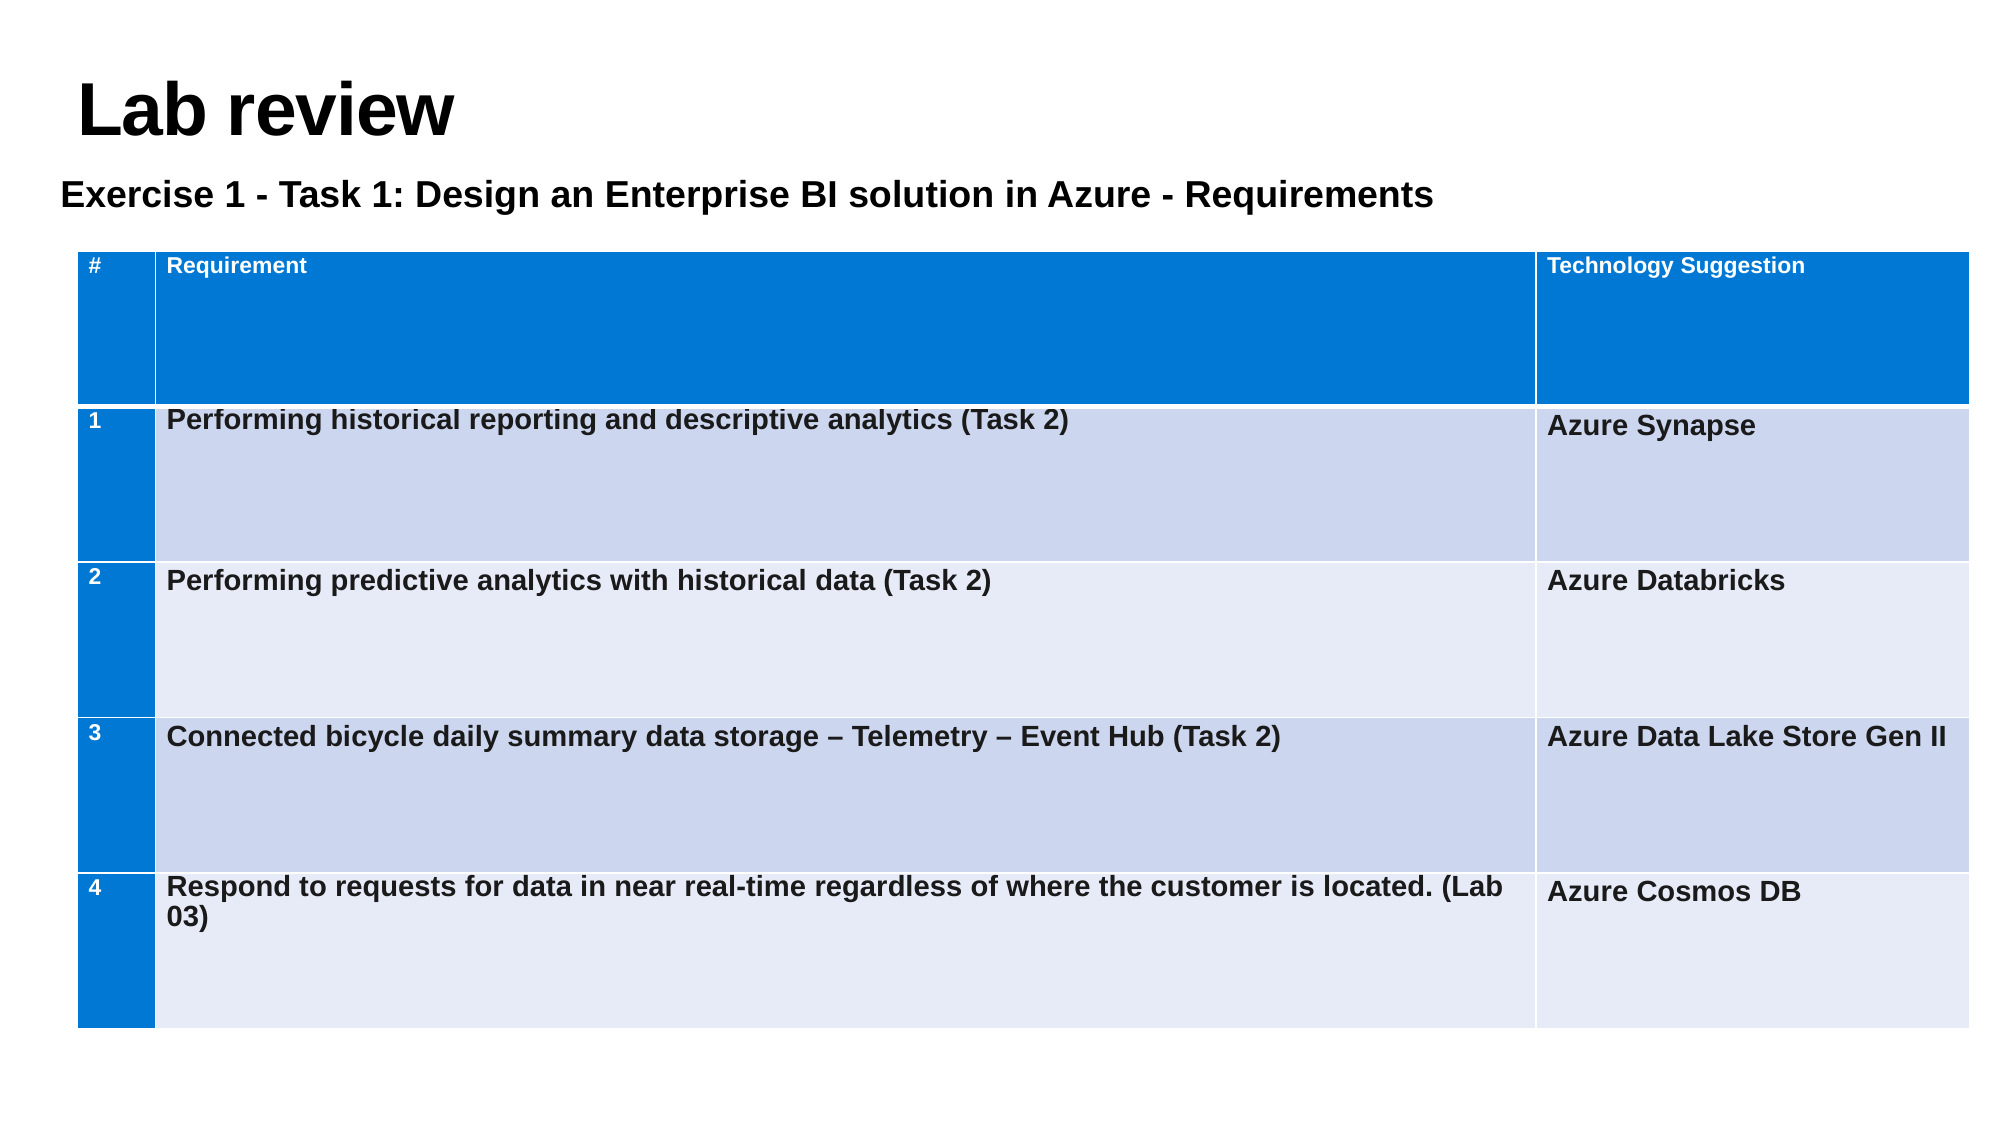

# Lab review
Exercise 1 - Task 1: Design an Enterprise BI solution in Azure - Requirements
| # | Requirement | Technology Suggestion |
| --- | --- | --- |
| 1 | Performing historical reporting and descriptive analytics (Task 2) | Azure Synapse |
| 2 | Performing predictive analytics with historical data (Task 2) | Azure Databricks |
| 3 | Connected bicycle daily summary data storage – Telemetry – Event Hub (Task 2) | Azure Data Lake Store Gen II |
| 4 | Respond to requests for data in near real-time regardless of where the customer is located. (Lab 03) | Azure Cosmos DB |